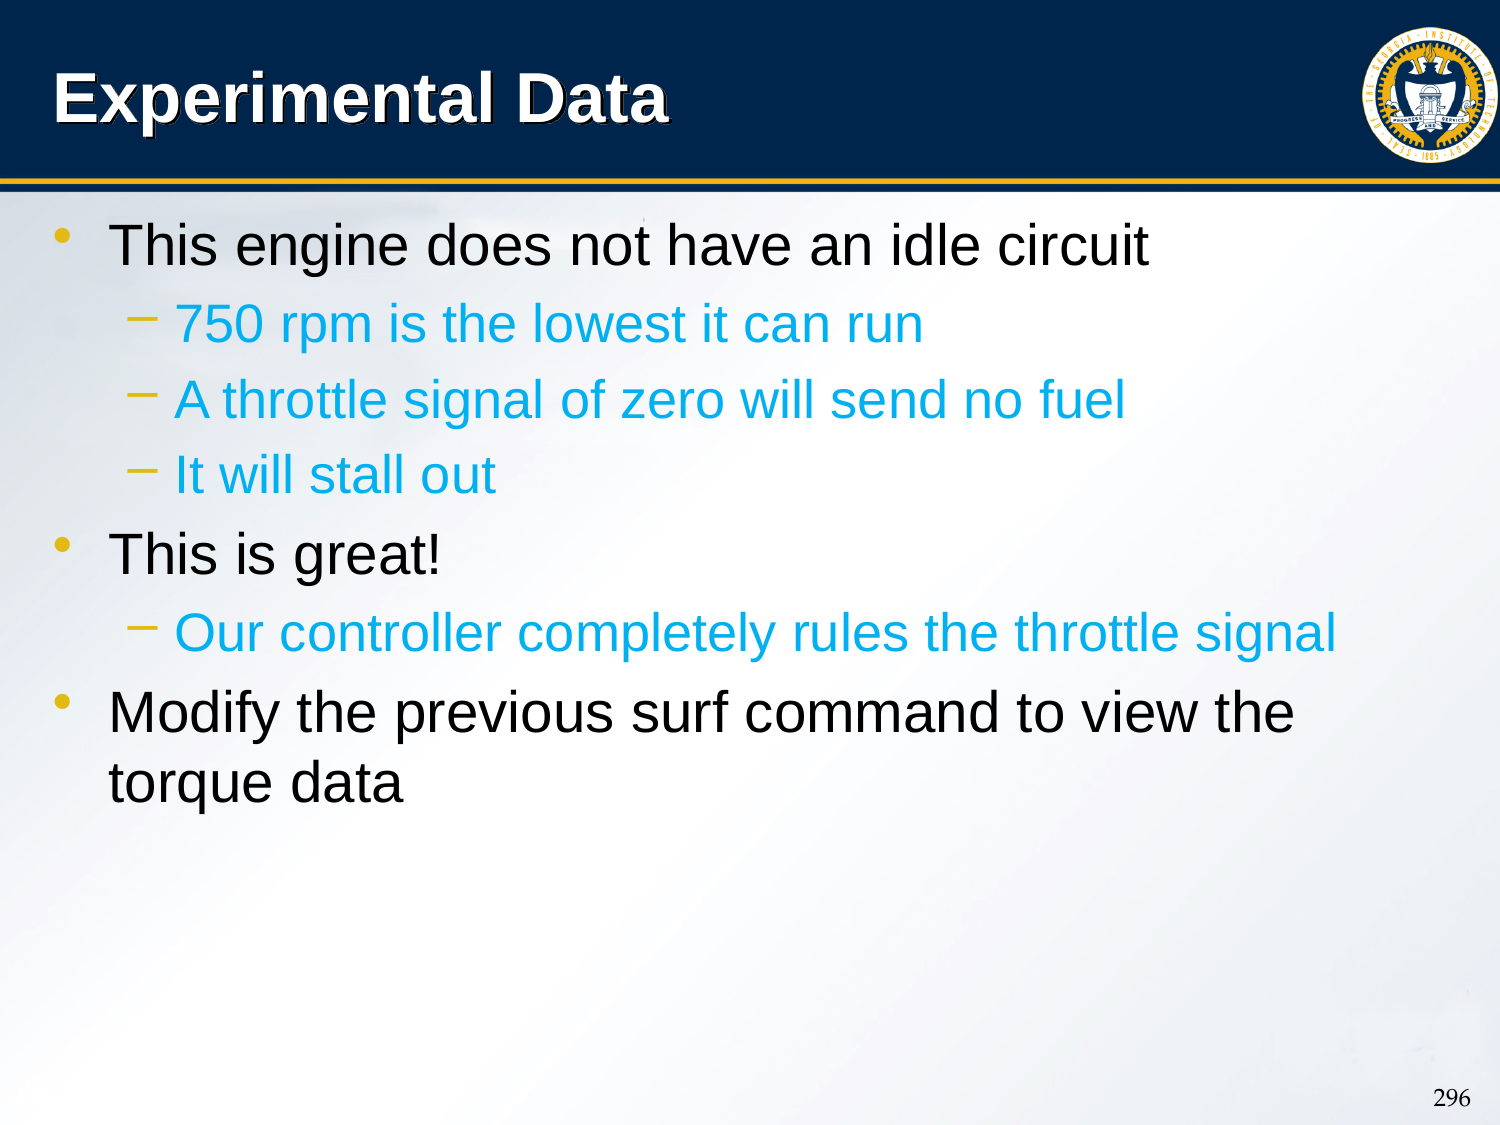

# Experimental Data

This engine does not have an idle circuit
750 rpm is the lowest it can run
A throttle signal of zero will send no fuel
It will stall out
This is great!
Our controller completely rules the throttle signal
Modify the previous surf command to view the torque data